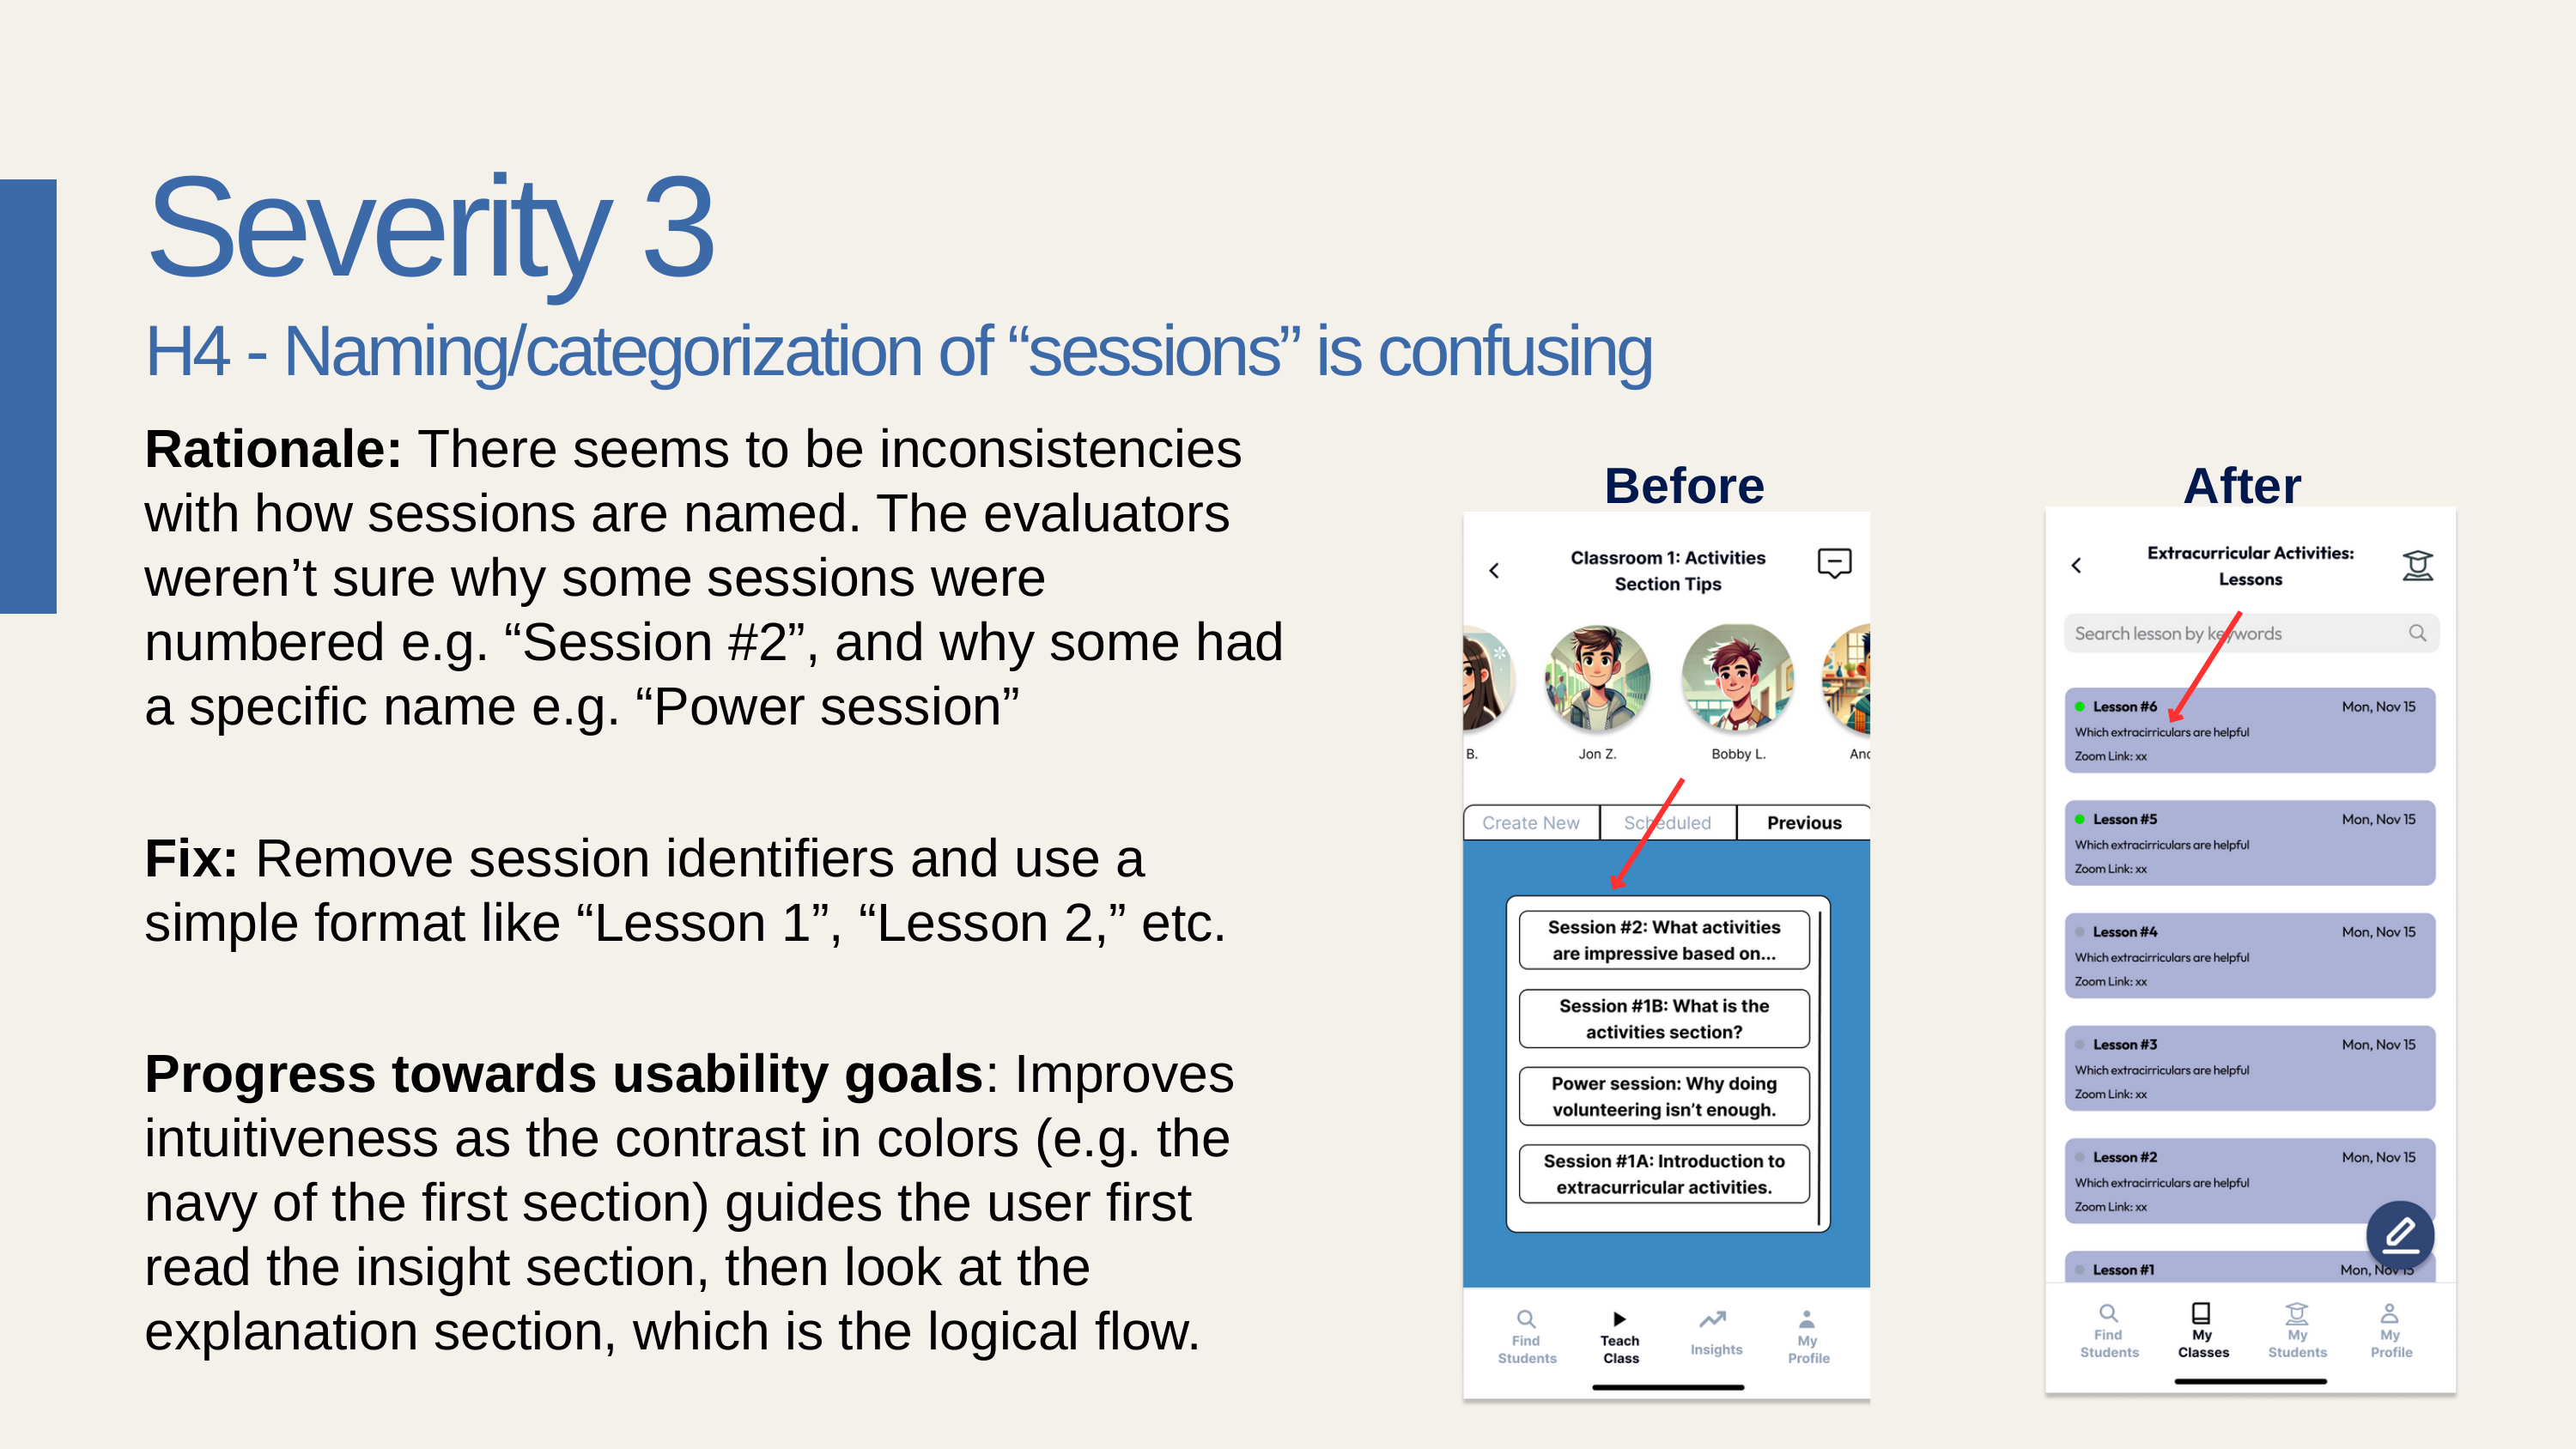

Severity 3
H4 - Naming/categorization of “sessions” is confusing

Rationale: There seems to be inconsistencies with how sessions are named. The evaluators weren’t sure why some sessions were numbered e.g. “Session #2”, and why some had a specific name e.g. “Power session”
Before
After

Fix: Remove session identifiers and use a simple format like “Lesson 1”, “Lesson 2,” etc.
Progress towards usability goals: Improves intuitiveness as the contrast in colors (e.g. the navy of the first section) guides the user first read the insight section, then look at the explanation section, which is the logical flow.